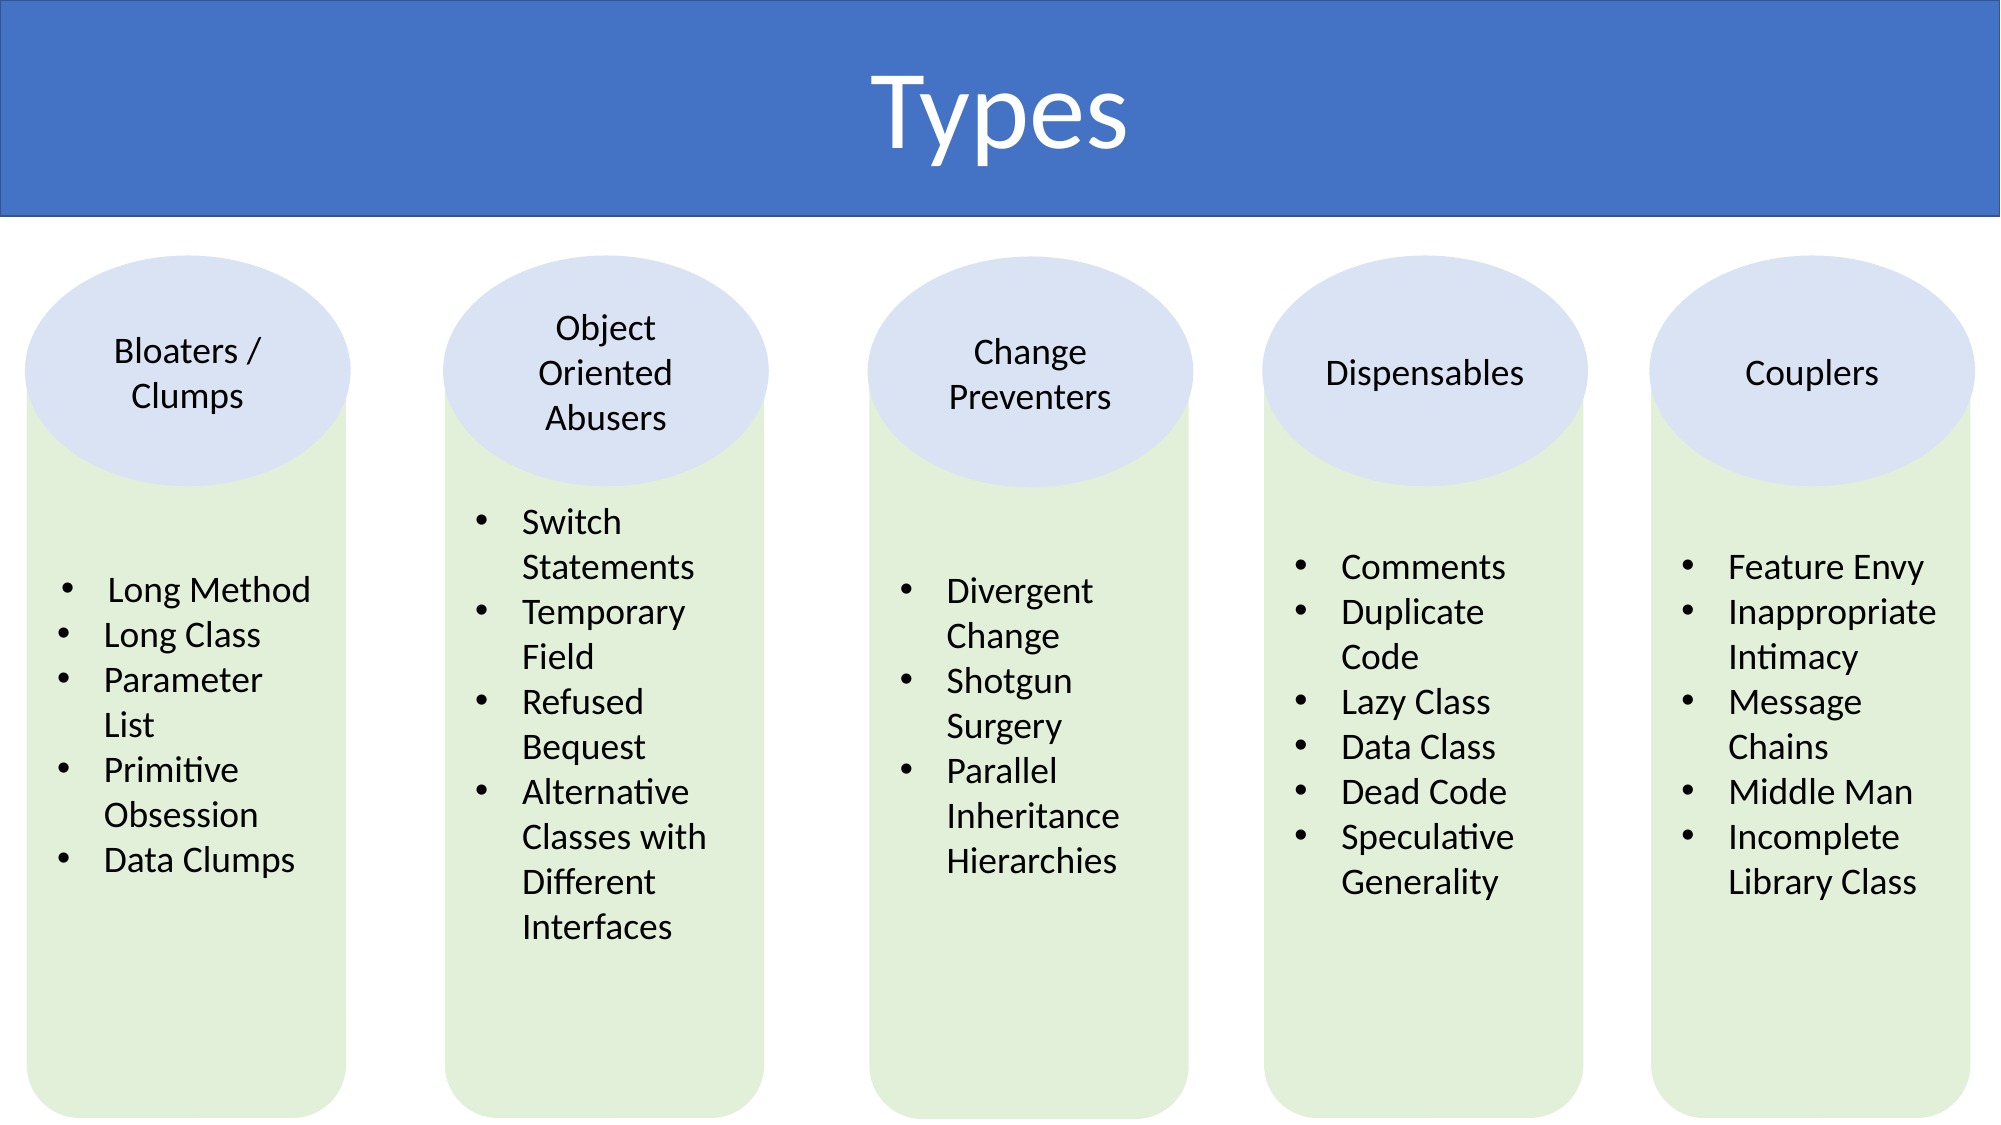

Types
Bloaters / Clumps
Long Method
Long Class
Parameter List
Primitive Obsession
Data Clumps
Object Oriented Abusers
Switch Statements
Temporary Field
Refused Bequest
Alternative Classes with Different Interfaces
Dispensables
Comments
Duplicate Code
Lazy Class
Data Class
Dead Code
Speculative Generality
Couplers
Feature Envy
Inappropriate Intimacy
Message Chains
Middle Man
Incomplete Library Class
Change Preventers
Divergent Change
Shotgun Surgery
Parallel Inheritance Hierarchies